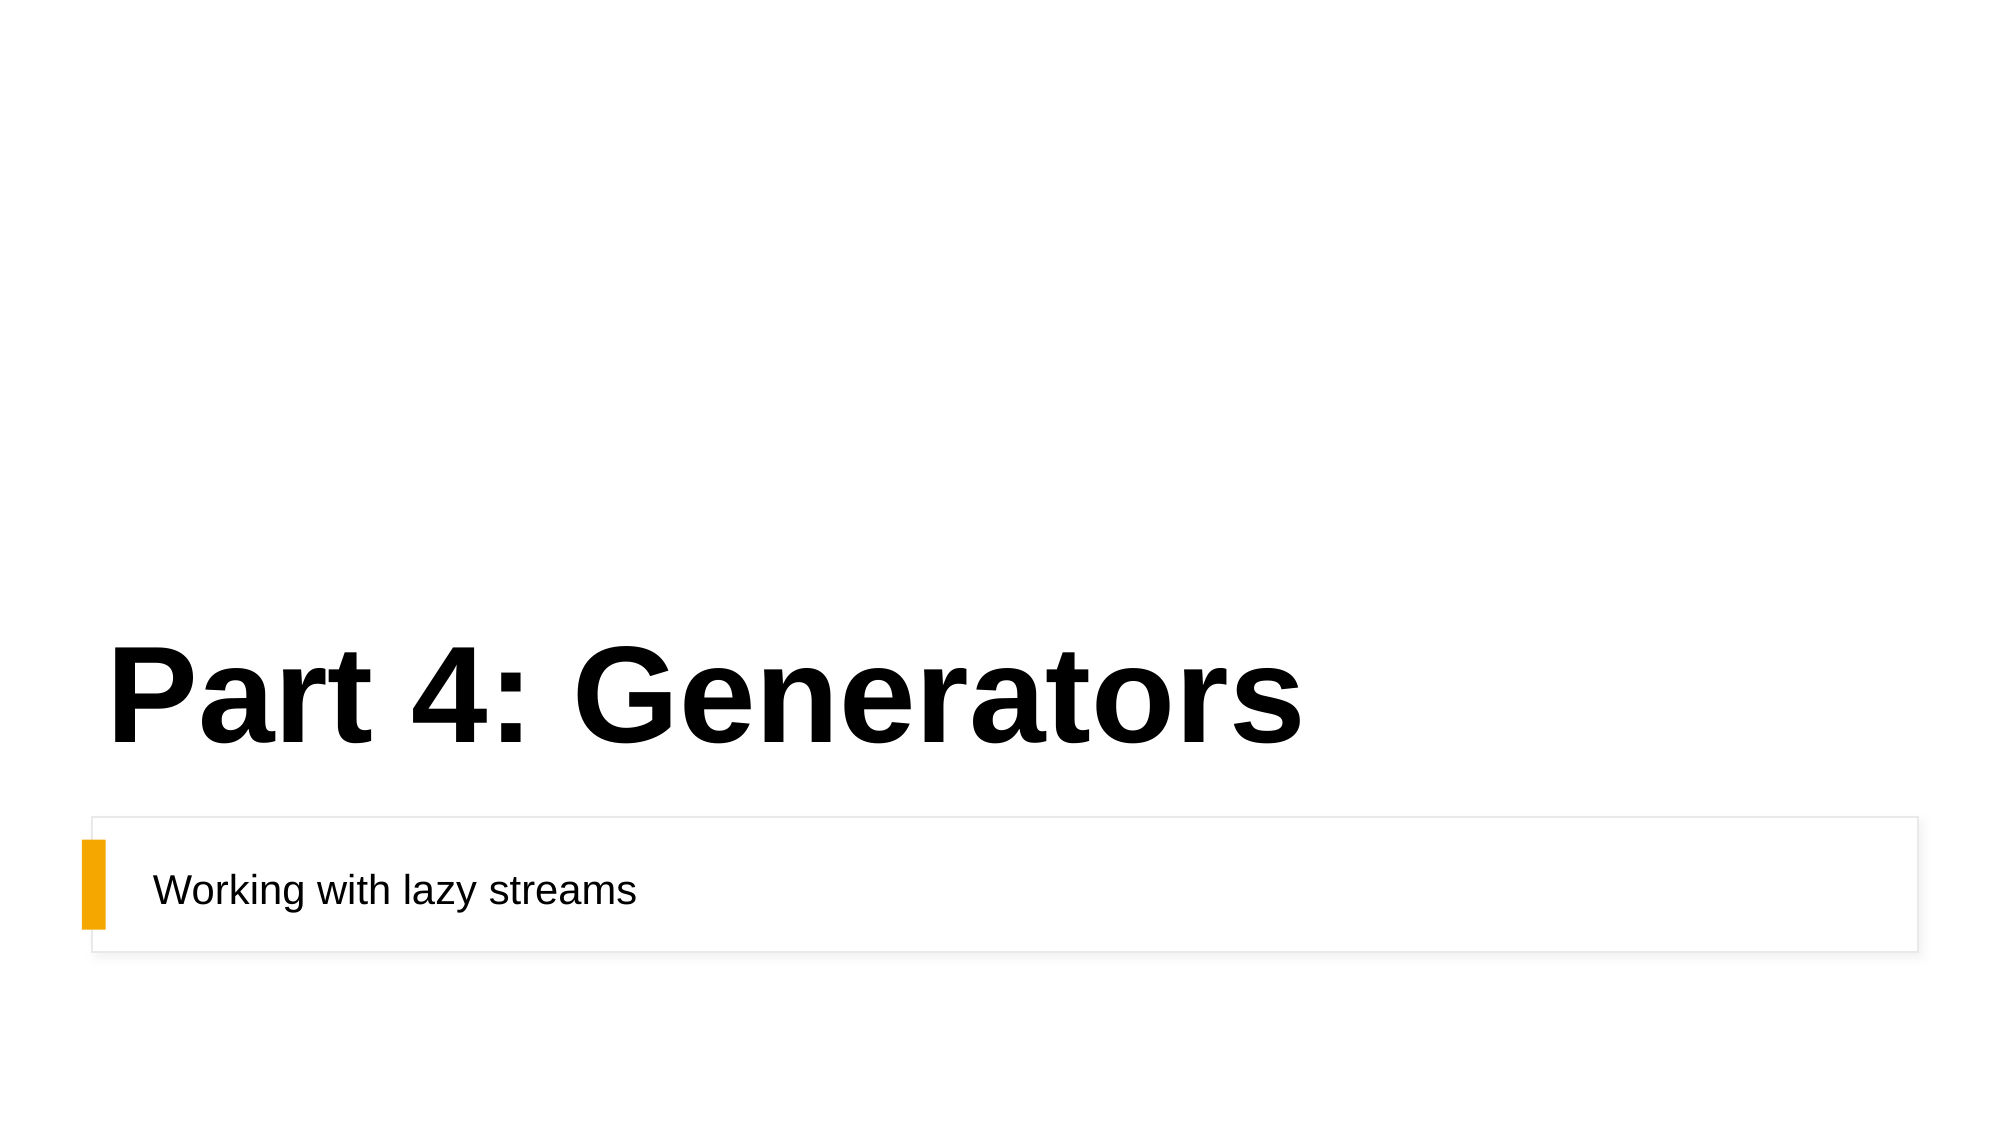

# Part 4: Generators
Working with lazy streams